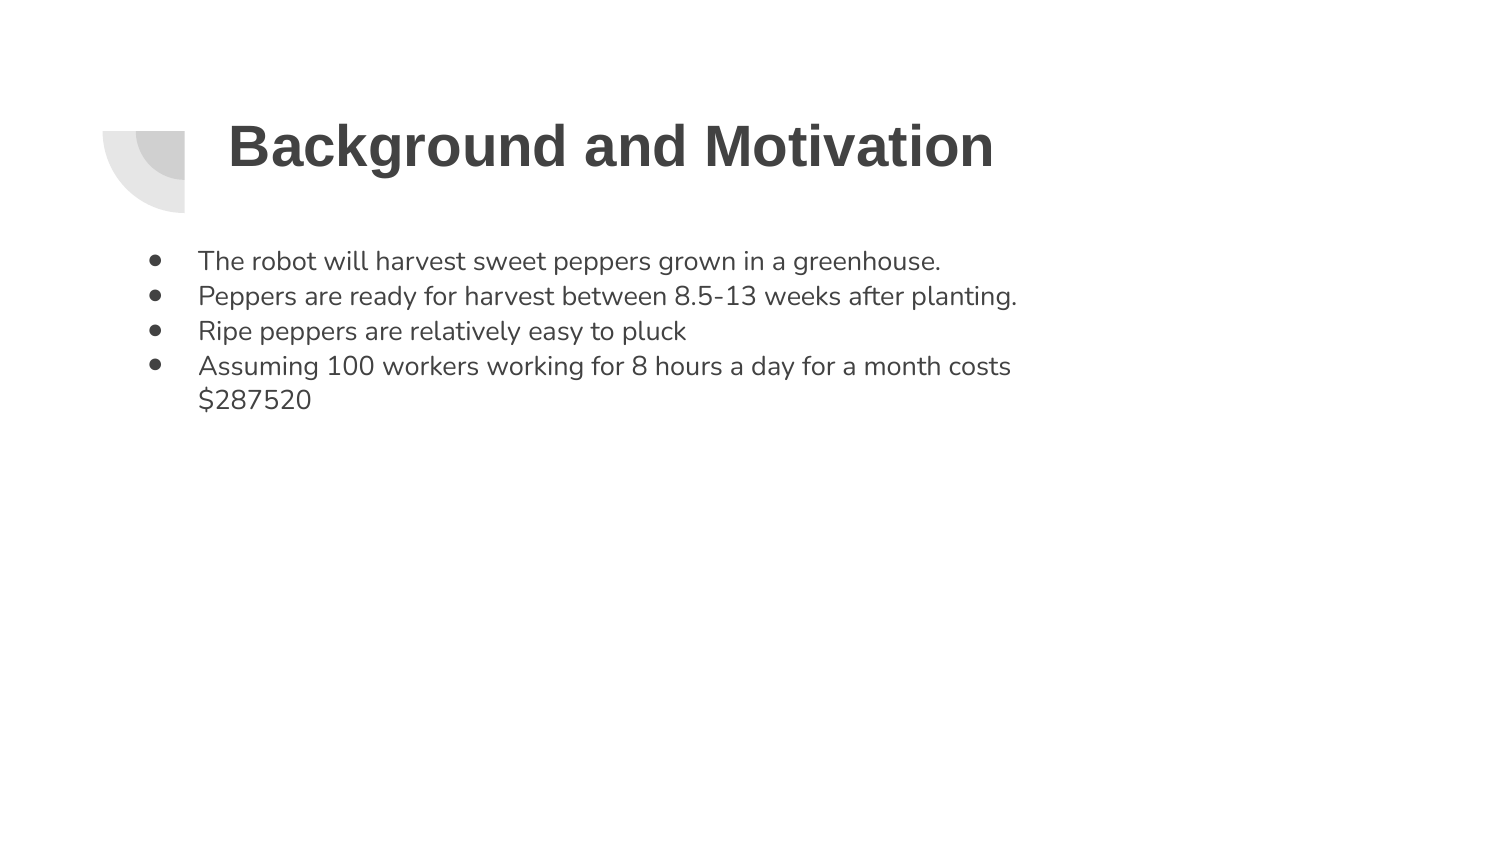

# Background and Motivation
The robot will harvest sweet peppers grown in a greenhouse.
Peppers are ready for harvest between 8.5-13 weeks after planting.
Ripe peppers are relatively easy to pluck
Assuming 100 workers working for 8 hours a day for a month costs $287520